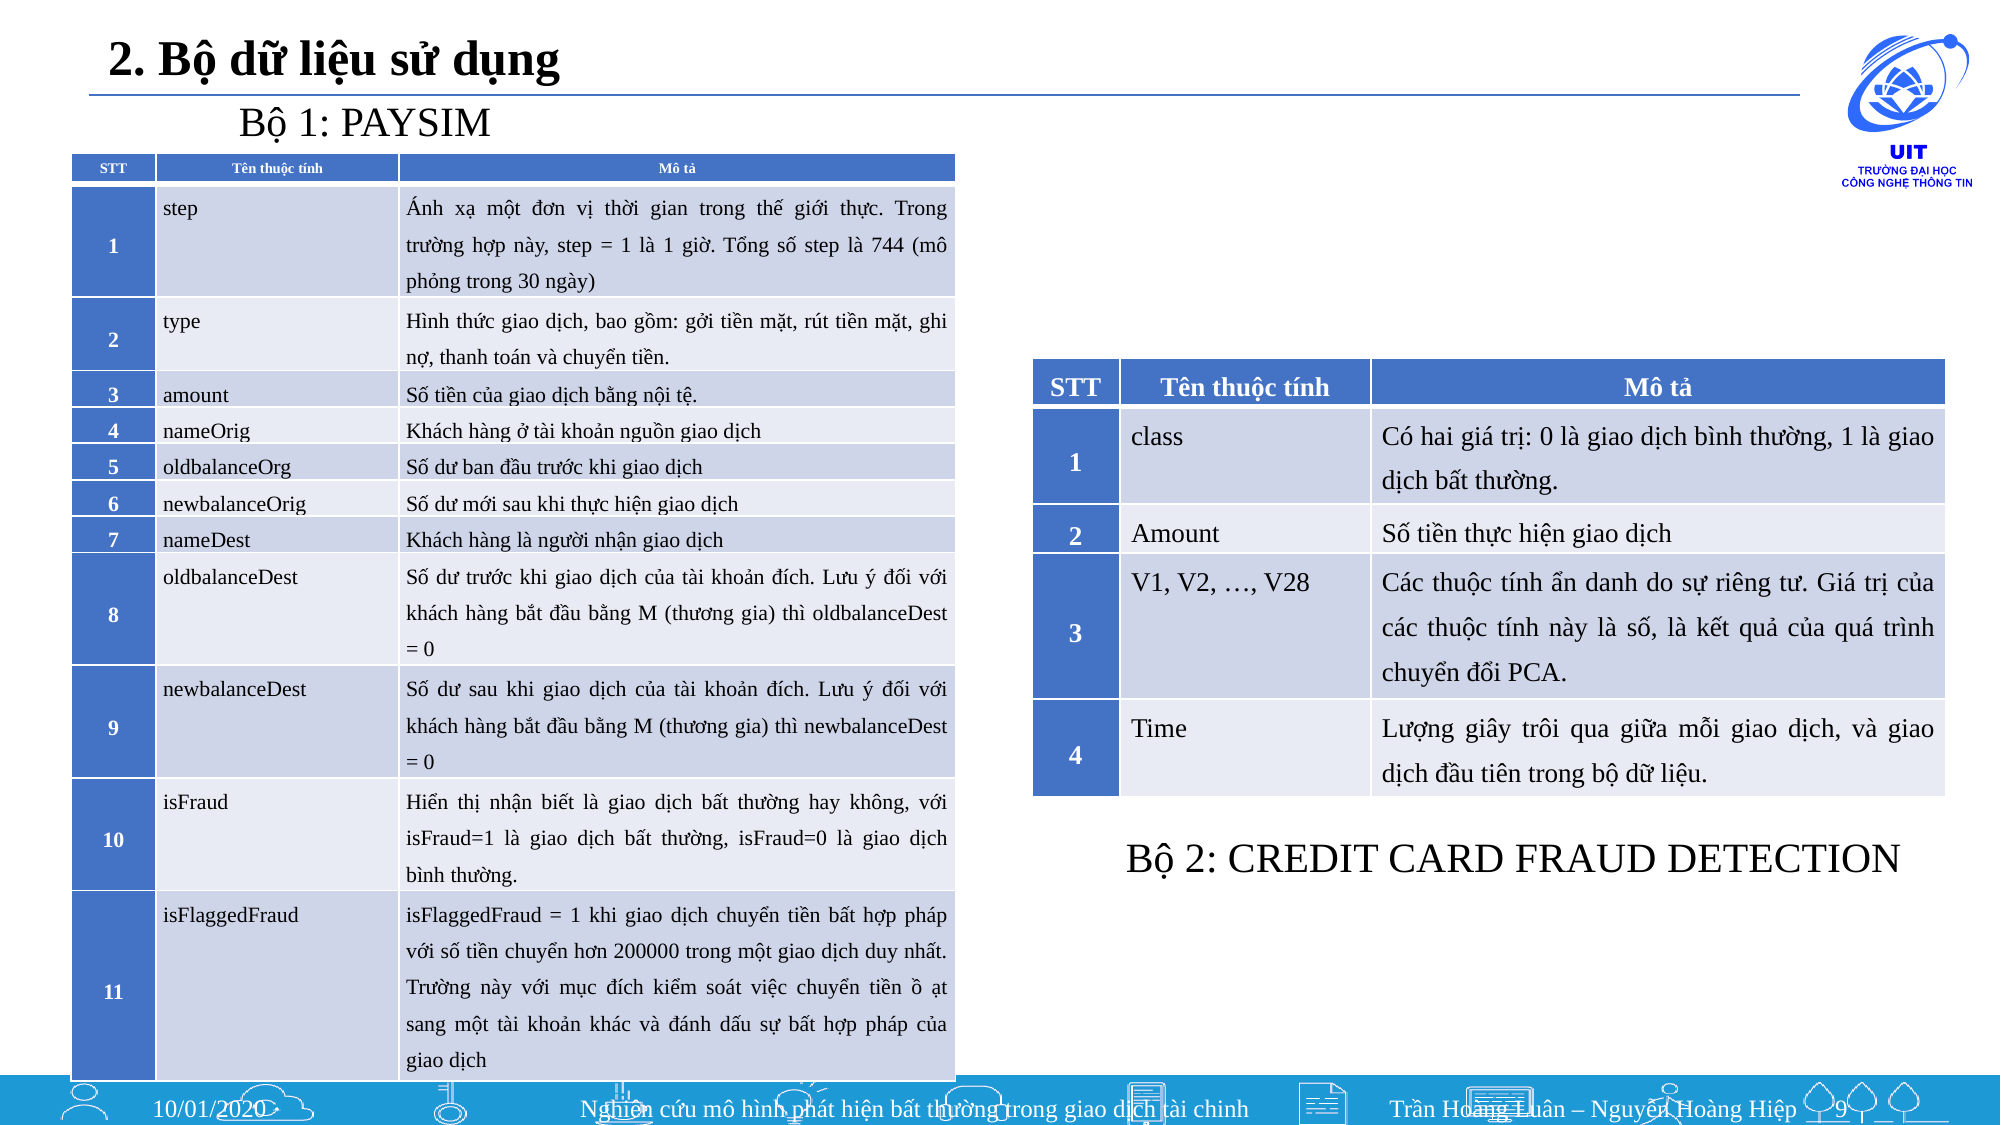

2. Bộ dữ liệu sử dụng
Bộ 1: PAYSIM
| STT | Tên thuộc tính | Mô tả |
| --- | --- | --- |
| 1 | step | Ánh xạ một đơn vị thời gian trong thế giới thực. Trong trường hợp này, step = 1 là 1 giờ. Tổng số step là 744 (mô phỏng trong 30 ngày) |
| 2 | type | Hình thức giao dịch, bao gồm: gởi tiền mặt, rút tiền mặt, ghi nợ, thanh toán và chuyển tiền. |
| 3 | amount | Số tiền của giao dịch bằng nội tệ. |
| 4 | nameOrig | Khách hàng ở tài khoản nguồn giao dịch |
| 5 | oldbalanceOrg | Số dư ban đầu trước khi giao dịch |
| 6 | newbalanceOrig | Số dư mới sau khi thực hiện giao dịch |
| 7 | nameDest | Khách hàng là người nhận giao dịch |
| 8 | oldbalanceDest | Số dư trước khi giao dịch của tài khoản đích. Lưu ý đối với khách hàng bắt đầu bằng M (thương gia) thì oldbalanceDest = 0 |
| 9 | newbalanceDest | Số dư sau khi giao dịch của tài khoản đích. Lưu ý đối với khách hàng bắt đầu bằng M (thương gia) thì newbalanceDest = 0 |
| 10 | isFraud | Hiển thị nhận biết là giao dịch bất thường hay không, với isFraud=1 là giao dịch bất thường, isFraud=0 là giao dịch bình thường. |
| 11 | isFlaggedFraud | isFlaggedFraud = 1 khi giao dịch chuyển tiền bất hợp pháp với số tiền chuyển hơn 200000 trong một giao dịch duy nhất. Trường này với mục đích kiểm soát việc chuyển tiền ồ ạt sang một tài khoản khác và đánh dấu sự bất hợp pháp của giao dịch |
| STT | Tên thuộc tính | Mô tả |
| --- | --- | --- |
| 1 | class | Có hai giá trị: 0 là giao dịch bình thường, 1 là giao dịch bất thường. |
| 2 | Amount | Số tiền thực hiện giao dịch |
| 3 | V1, V2, …, V28 | Các thuộc tính ẩn danh do sự riêng tư. Giá trị của các thuộc tính này là số, là kết quả của quá trình chuyển đổi PCA. |
| 4 | Time | Lượng giây trôi qua giữa mỗi giao dịch, và giao dịch đầu tiên trong bộ dữ liệu. |
Bộ 2: CREDIT CARD FRAUD DETECTION
10/01/2020
Nghiên cứu mô hình phát hiện bất thường trong giao dịch tài chinh
Trần Hoàng Luân – Nguyễn Hoàng Hiệp      9